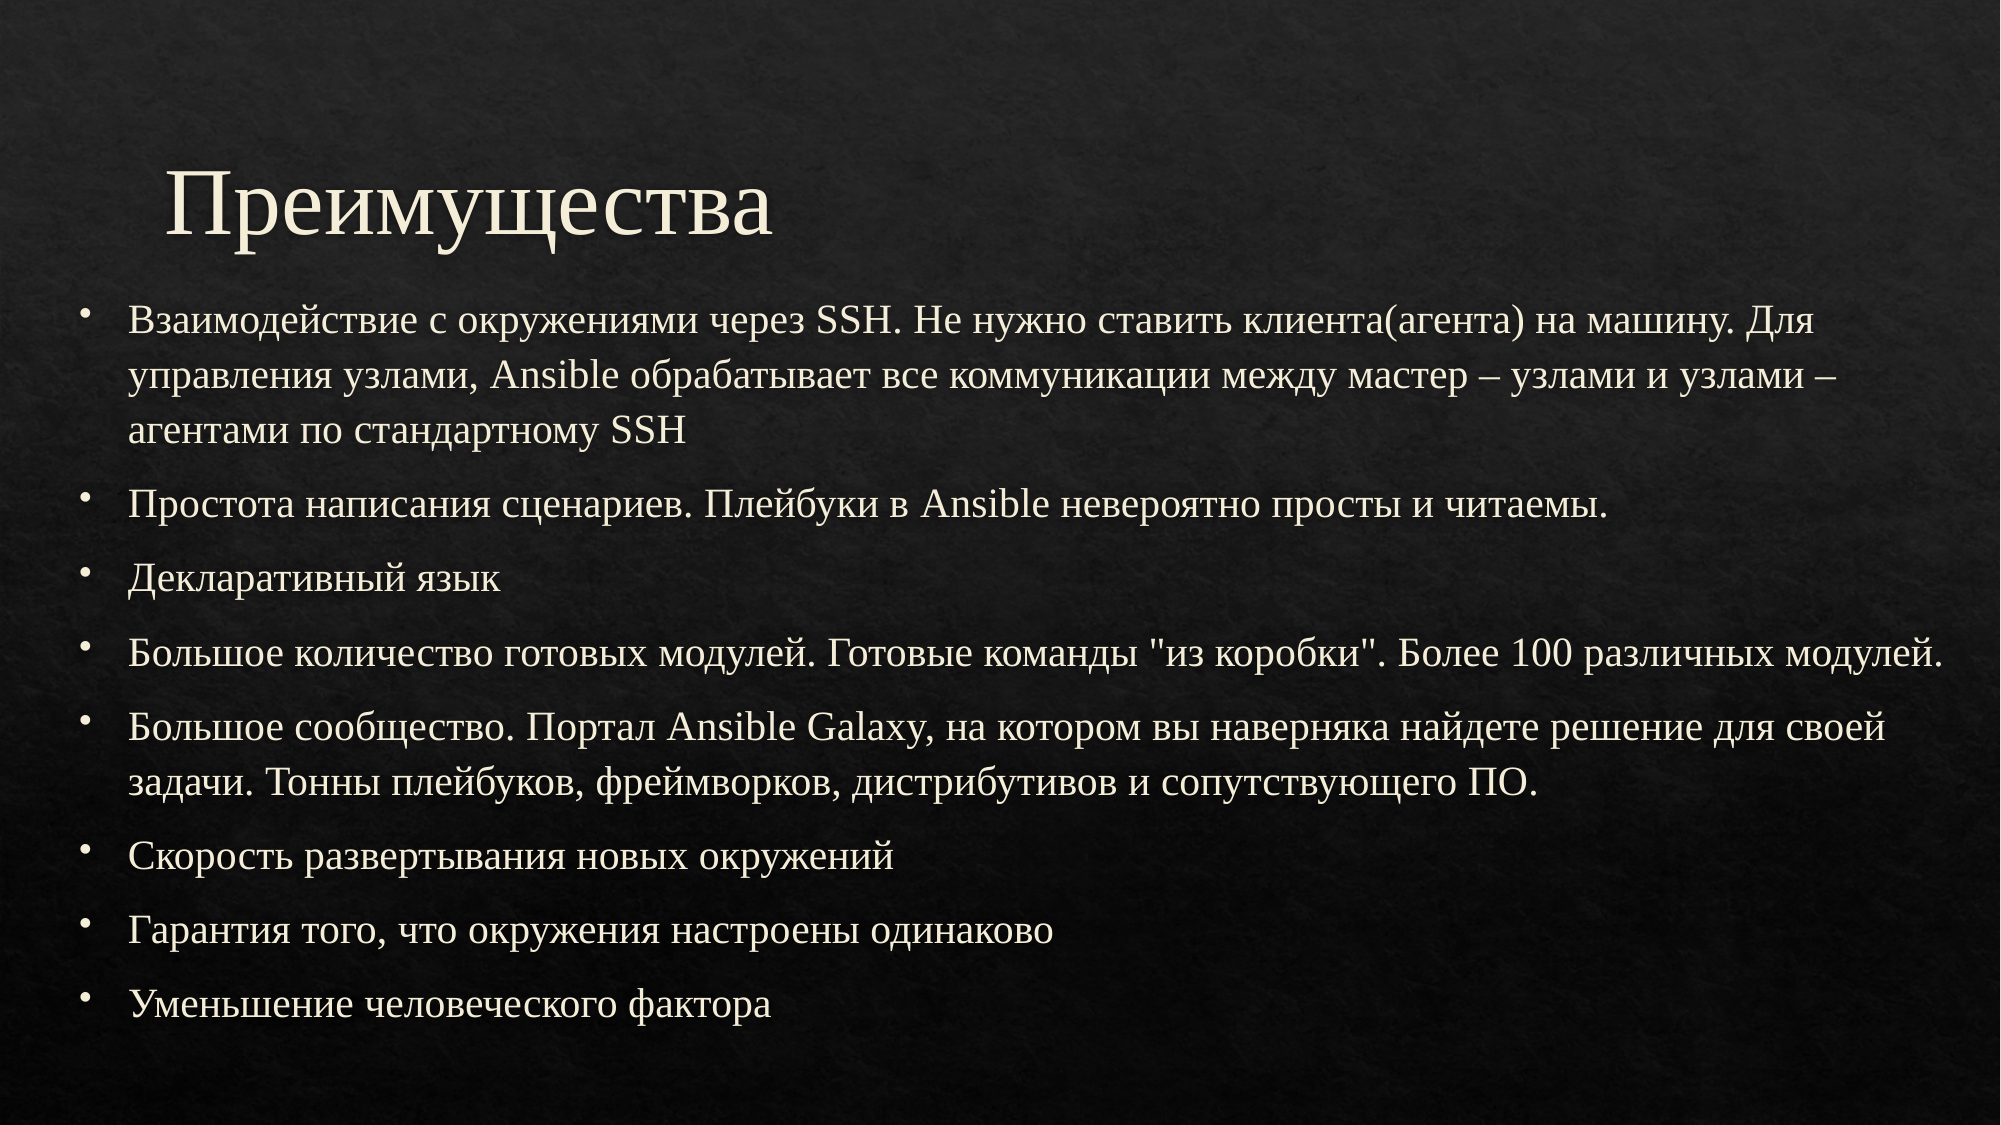

# Преимущества
Взаимодействие с окружениями через SSH. Не нужно ставить клиента(агента) на машину. Для управления узлами, Ansible обрабатывает все коммуникации между мастер – узлами и узлами – агентами по стандартному SSH
Простота написания сценариев. Плейбуки в Ansible невероятно просты и читаемы.
Декларативный язык
Большое количество готовых модулей. Готовые команды "из коробки". Более 100 различных модулей.
Большое сообщество. Портал Ansible Galaxy, на котором вы наверняка найдете решение для своей задачи. Тонны плейбуков, фреймворков, дистрибутивов и сопутствующего ПО.
Скорость развертывания новых окружений
Гарантия того, что окружения настроены одинаково
Уменьшение человеческого фактора